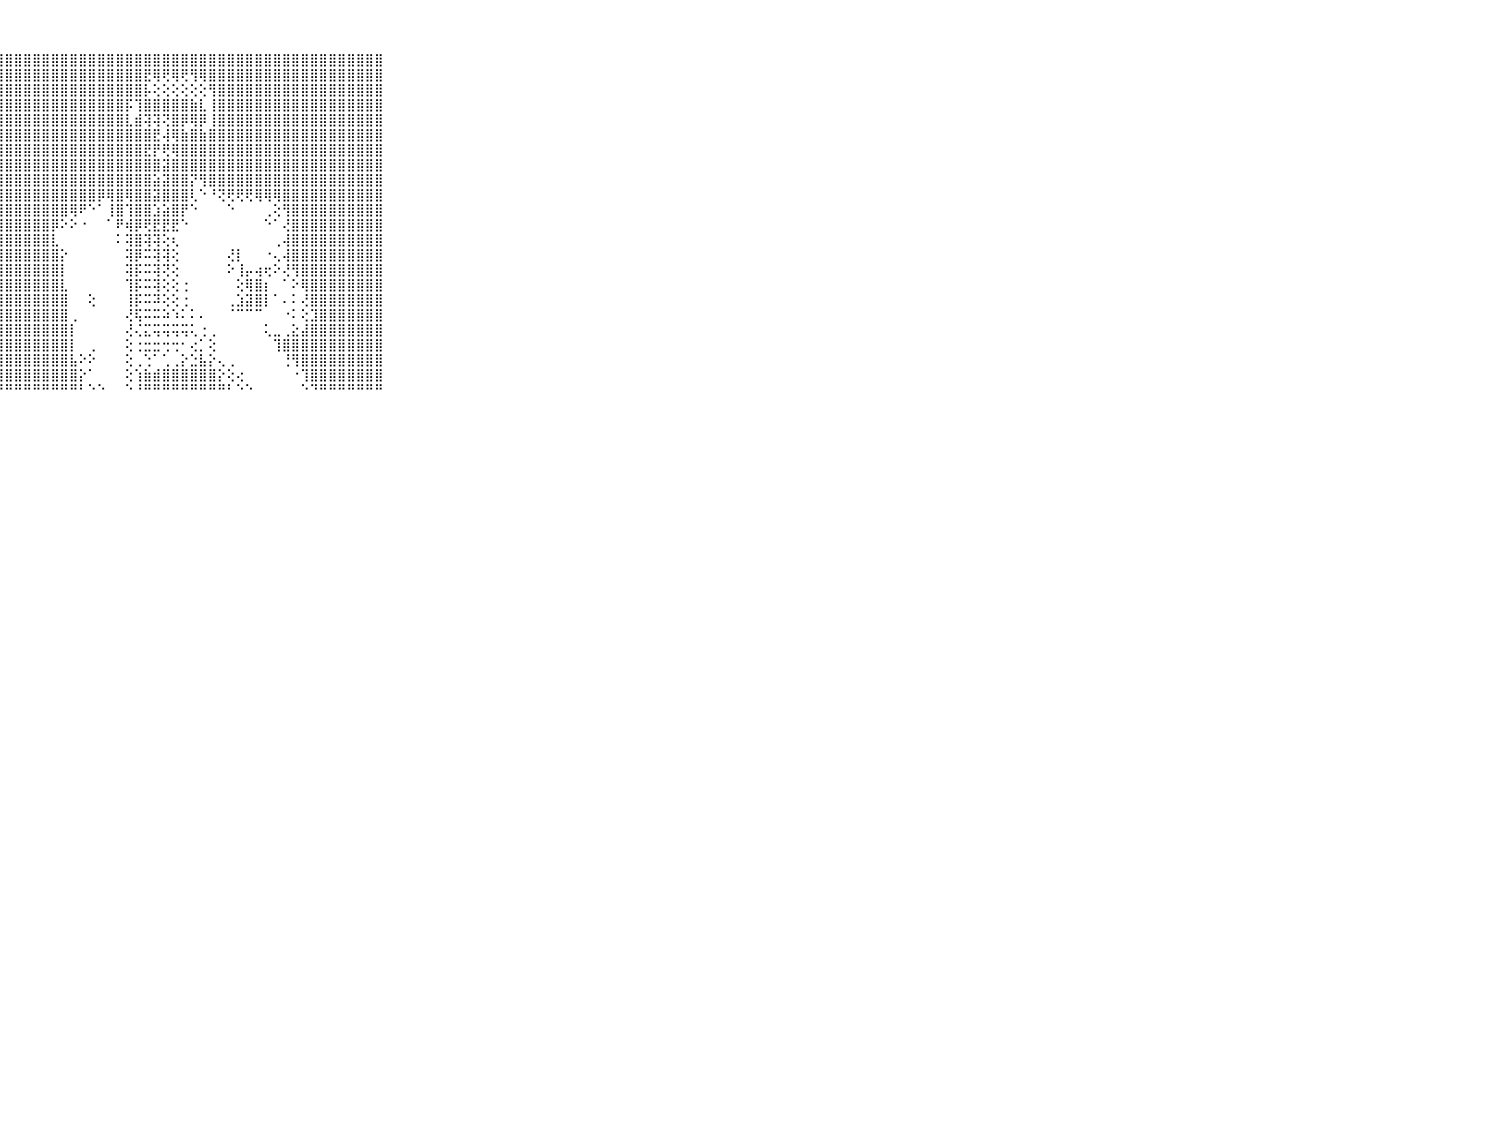

⠀⠀⠀⠀⠀⠀⠀⠀⠀⠀⠀⣿⣿⣿⣿⣿⣿⣿⣿⣿⣿⣿⣿⣿⣿⣿⣿⣿⣿⣿⣿⣿⣿⣿⣿⣿⣿⣿⣿⣿⣿⣿⣿⣿⣿⣿⣿⣿⣿⣿⣿⣿⣿⣿⣿⣿⣿⣿⣿⣿⣿⣿⣿⣿⣿⣿⣿⣿⣿⠀⠀⠀⠀⠀⠀⠀⠀⠀⠀⠀⠀
⠀⠀⠀⠀⠀⠀⠀⠀⠀⠀⠀⣿⣿⣿⣿⣿⣿⣿⣿⣿⣿⣿⣿⣿⣿⣿⣿⣿⣿⣿⣿⣿⣿⣿⣿⣿⣿⣿⣿⣿⣿⣿⣿⣟⢿⢟⢿⢟⢻⢿⣿⣿⣿⣿⣿⣿⣿⣿⣿⣿⣿⣿⣿⣿⣿⣿⣿⣿⣿⠀⠀⠀⠀⠀⠀⠀⠀⠀⠀⠀⠀
⠀⠀⠀⠀⠀⠀⠀⠀⠀⠀⠀⣿⣿⣿⣿⣿⣿⣿⣿⣿⣿⣿⣿⣿⣿⣿⣿⣿⣿⣿⣿⣿⣿⣿⣿⣿⣿⣿⣿⣿⣿⣿⣿⡧⢕⢕⢕⢕⢕⢕⢻⣿⣿⣿⣿⣿⣿⣿⣿⣿⣿⣿⣿⣿⣿⣿⣿⣿⣿⠀⠀⠀⠀⠀⠀⠀⠀⠀⠀⠀⠀
⠀⠀⠀⠀⠀⠀⠀⠀⠀⠀⠀⣿⣿⣿⣿⣿⣿⣿⣿⣿⣿⣿⣿⣿⣿⣿⣿⣿⣿⣿⣿⣿⣿⣿⣿⣿⣿⣿⣿⣿⣿⡯⢹⣿⣿⣿⣿⣿⣷⣇⢸⣿⣿⣿⣿⣿⣿⣿⣿⣿⣿⣿⣿⣿⣿⣿⣿⣿⣿⠀⠀⠀⠀⠀⠀⠀⠀⠀⠀⠀⠀
⠀⠀⠀⠀⠀⠀⠀⠀⠀⠀⠀⣿⣿⣿⣿⣿⣿⣿⣿⣿⣿⣿⣿⣿⣿⣿⣿⣿⣿⣿⣿⣿⣿⣿⣿⣿⣿⣿⣿⣿⣿⣇⣾⢽⢽⢝⣿⡿⢿⡿⢸⣿⣿⣿⣿⣿⣿⣿⣿⣿⣿⣿⣿⣿⣿⣿⣿⣿⣿⠀⠀⠀⠀⠀⠀⠀⠀⠀⠀⠀⠀
⠀⠀⠀⠀⠀⠀⠀⠀⠀⠀⠀⣿⣿⣿⣿⣿⣿⣿⣿⣿⣿⣿⣿⣿⣿⣿⣿⣿⣿⣿⣿⣿⣿⣿⣿⣿⣿⣿⣿⣿⣿⣿⣿⣿⣟⢼⢿⣷⣿⣷⣿⣿⣿⣿⣿⣿⣿⣿⣿⣿⣿⣿⣿⣿⣿⣿⣿⣿⣿⠀⠀⠀⠀⠀⠀⠀⠀⠀⠀⠀⠀
⠀⠀⠀⠀⠀⠀⠀⠀⠀⠀⠀⣿⣿⣿⣿⣿⣿⣿⣿⣿⣿⣿⣿⣿⣿⣿⣿⣿⣿⣿⣿⣿⣿⣿⣿⣿⣿⣿⣿⣿⣿⣿⣿⣟⡟⢟⢿⣿⣿⣿⣿⣿⣿⣿⣿⣿⣿⣿⣿⣿⣿⣿⣿⣿⣿⣿⣿⣿⣿⠀⠀⠀⠀⠀⠀⠀⠀⠀⠀⠀⠀
⠀⠀⠀⠀⠀⠀⠀⠀⠀⠀⠀⣿⣿⣿⣿⣿⣿⣿⣿⣿⣿⣿⣿⣿⣿⣿⣿⣿⣿⣿⣿⣿⣿⣿⣿⣿⣿⣿⣿⣿⣿⣿⣿⣿⣿⣽⣿⣿⣿⣿⣿⣿⣿⣿⣿⣿⣿⣿⣿⣿⣿⣿⣿⣿⣿⣿⣿⣿⣿⠀⠀⠀⠀⠀⠀⠀⠀⠀⠀⠀⠀
⠀⠀⠀⠀⠀⠀⠀⠀⠀⠀⠀⣿⣿⣿⣿⣿⣿⣿⣿⣿⣿⣿⣿⣿⣿⣿⣿⣿⣿⣿⣿⣿⣿⣿⣿⣿⣿⣿⣿⣿⣿⣿⣿⣿⣵⣽⣿⣿⡝⢻⣿⣿⣿⣿⣿⣿⣿⣿⣿⣿⣿⣿⣿⣿⣿⣿⣿⣿⣿⠀⠀⠀⠀⠀⠀⠀⠀⠀⠀⠀⠀
⠀⠀⠀⠀⠀⠀⠀⠀⠀⠀⠀⣿⣿⣿⣿⣿⣿⣿⣿⣿⣿⣿⣿⣿⣿⣿⣿⣿⣿⣿⣿⣿⣿⣿⣿⣿⣿⣿⡿⢿⣿⢿⣿⣿⣽⣿⣿⣿⢇⠑⠘⢝⢟⢟⢟⢿⢿⢿⣿⣿⣿⣿⣿⣿⣿⣿⣿⣿⣿⠀⠀⠀⠀⠀⠀⠀⠀⠀⠀⠀⠀
⠀⠀⠀⠀⠀⠀⠀⠀⠀⠀⠀⣿⣿⣿⣿⣿⣿⣿⣿⣿⣿⣿⣿⣿⣿⣿⣿⣿⣿⣿⣿⣿⣿⣿⣿⢿⠟⠑⠁⢸⣿⢹⣿⣿⣱⣵⣿⡟⠑⠀⠀⠀⠑⠀⠀⠀⢀⢕⢻⣿⣿⣿⣿⣿⣿⣿⣿⣿⣿⠀⠀⠀⠀⠀⠀⠀⠀⠀⠀⠀⠀
⠀⠀⠀⠀⠀⠀⠀⠀⠀⠀⠀⣿⣿⣿⣿⣿⣿⣿⣿⣿⣿⣿⣿⣿⣿⣿⣿⣿⣿⣿⣿⣿⣿⡿⠕⠕⠐⠀⠀⠁⠟⢾⡿⢟⣟⣟⣟⠑⠀⠀⠀⠀⠀⠀⠀⠀⠑⠁⢜⣿⣿⣿⣿⣿⣿⣿⣿⣿⣿⠀⠀⠀⠀⠀⠀⠀⠀⠀⠀⠀⠀
⠀⠀⠀⠀⠀⠀⠀⠀⠀⠀⠀⣿⣿⣿⣿⣿⣿⣿⣿⣿⣿⣿⣿⣿⣿⣿⣿⣿⣿⣿⣿⣿⣿⣇⠀⠀⠀⠀⠀⠀⠅⢽⣿⢽⢽⢕⢆⠀⠀⠀⠀⠀⠀⠀⠀⠀⠀⢀⢼⣿⣿⣿⣿⣿⣿⣿⣿⣿⣿⠀⠀⠀⠀⠀⠀⠀⠀⠀⠀⠀⠀
⠀⠀⠀⠀⠀⠀⠀⠀⠀⠀⠀⣿⣿⣿⣿⣿⣿⣿⣿⣿⣿⣿⣿⣿⣿⣿⣿⣿⣿⣿⣿⣿⣿⣿⡕⠀⠀⠀⠀⠀⠀⢽⡿⠭⢽⢽⢕⠀⠀⠀⠀⠀⢜⡇⠀⠀⠐⢄⢼⣿⣿⣿⣿⣿⣿⣿⣿⣿⣿⠀⠀⠀⠀⠀⠀⠀⠀⠀⠀⠀⠀
⠀⠀⠀⠀⠀⠀⠀⠀⠀⠀⠀⣿⣿⣿⣿⣿⣿⣿⣿⣿⣿⣿⣿⣿⣿⣿⣿⣿⣿⣿⣿⣿⣿⣿⡇⠀⠀⠀⠀⠀⠀⢽⡯⠭⢽⢝⢕⠀⠀⠀⠀⠀⠕⢸⡤⢴⢖⠕⢜⢻⣿⣿⣿⣿⣿⣿⣿⣿⣿⠀⠀⠀⠀⠀⠀⠀⠀⠀⠀⠀⠀
⠀⠀⠀⠀⠀⠀⠀⠀⠀⠀⠀⣿⣿⣿⣿⣿⣿⣿⣿⣿⣿⣿⣿⣿⣿⣿⣿⣿⣿⣿⣿⣿⣿⣿⣇⠀⠀⠀⠀⠀⠀⢹⡯⠭⢽⢕⢕⢐⠀⠀⠀⠀⠀⢕⢿⣿⡆⠀⠁⠕⢿⣿⣿⣿⣿⣿⣿⣿⣿⠀⠀⠀⠀⠀⠀⠀⠀⠀⠀⠀⠀
⠀⠀⠀⠀⠀⠀⠀⠀⠀⠀⠀⣿⣿⣿⣿⣿⣿⣿⣿⣿⣿⣿⣿⣿⣿⣿⣿⣿⣿⣿⣿⣿⣿⣿⣿⠀⠀⢕⠀⠀⠀⢸⡯⠭⠽⢕⢕⢐⠀⠀⠀⠀⢀⣱⣽⣿⡇⠁⠄⠅⢜⣿⣿⣿⣿⣿⣿⣿⣿⠀⠀⠀⠀⠀⠀⠀⠀⠀⠀⠀⠀
⠀⠀⠀⠀⠀⠀⠀⠀⠀⠀⠀⣿⣿⣿⣿⣿⣿⣿⣿⣿⣿⣿⣿⣿⣿⣿⣿⣿⣿⣿⣿⣿⣿⣿⣿⢀⠀⠀⠀⠀⠀⢜⢯⠭⠭⠵⠱⠅⠅⠄⠀⠀⠈⠉⠉⠉⠀⠀⠐⠅⢕⣹⣿⣿⣿⣿⣿⣿⣿⠀⠀⠀⠀⠀⠀⠀⠀⠀⠀⠀⠀
⠀⠀⠀⠀⠀⠀⠀⠀⠀⠀⠀⣿⣿⣿⣿⣿⣿⣿⣿⣿⣿⣿⣿⣿⣿⣿⣿⣿⣿⣿⣿⣿⣿⣿⣿⡇⠀⠀⠀⠀⠀⢜⢌⣍⢭⢭⢭⢭⢅⢐⢀⠀⠀⠀⠀⠀⢅⣀⢀⣕⣼⣿⣿⣿⣿⣿⣿⣿⣿⠀⠀⠀⠀⠀⠀⠀⠀⠀⠀⠀⠀
⠀⠀⠀⠀⠀⠀⠀⠀⠀⠀⠀⣿⣿⣿⣿⣿⣿⣿⣿⣿⣿⣿⣿⣿⣿⣿⣿⣿⣿⣿⣿⣿⣿⣿⣿⡇⠀⢀⠀⠀⠀⢕⢐⣒⣒⢒⢒⠂⢔⡁⢕⠀⠀⠀⠀⠀⠀⢹⣿⣿⣿⣿⣿⣿⣿⣿⣿⣿⣿⠀⠀⠀⠀⠀⠀⠀⠀⠀⠀⠀⠀
⠀⠀⠀⠀⠀⠀⠀⠀⠀⠀⠀⣿⣿⣿⣿⣿⣿⣿⣿⣿⣿⣿⣿⣿⣿⣿⣿⣿⣿⣿⣿⣿⣿⣿⣿⣧⠕⠕⠀⠀⠀⢕⢀⢑⠁⢁⢀⡕⣑⣧⡕⢄⢀⠀⠀⠀⠀⠀⢘⢻⣿⣿⣿⣿⣿⣿⣿⣿⣿⠀⠀⠀⠀⠀⠀⠀⠀⠀⠀⠀⠀
⠀⠀⠀⠀⠀⠀⠀⠀⠀⠀⠀⣿⣿⣿⣿⣿⣿⣿⣿⣿⣿⣿⣿⣿⣿⣿⣿⣿⣿⣿⣿⣿⣿⣿⣿⣿⡕⠁⠀⠀⠀⢕⢱⣷⣾⣿⣿⣿⣿⣿⣿⡕⢕⢔⠀⠀⠀⠀⠀⠐⢹⣿⣿⣿⣿⣿⣿⣿⣿⠀⠀⠀⠀⠀⠀⠀⠀⠀⠀⠀⠀
⠀⠀⠀⠀⠀⠀⠀⠀⠀⠀⠀⠛⠛⠛⠛⠛⠛⠛⠛⠛⠛⠛⠛⠛⠛⠛⠛⠛⠛⠛⠛⠛⠛⠛⠛⠛⠃⠑⠑⠀⠀⠑⠘⠛⠛⠛⠛⠛⠛⠛⠛⠛⠃⠑⠑⠀⠀⠀⠀⠀⠑⠙⠛⠛⠛⠛⠛⠛⠛⠀⠀⠀⠀⠀⠀⠀⠀⠀⠀⠀⠀